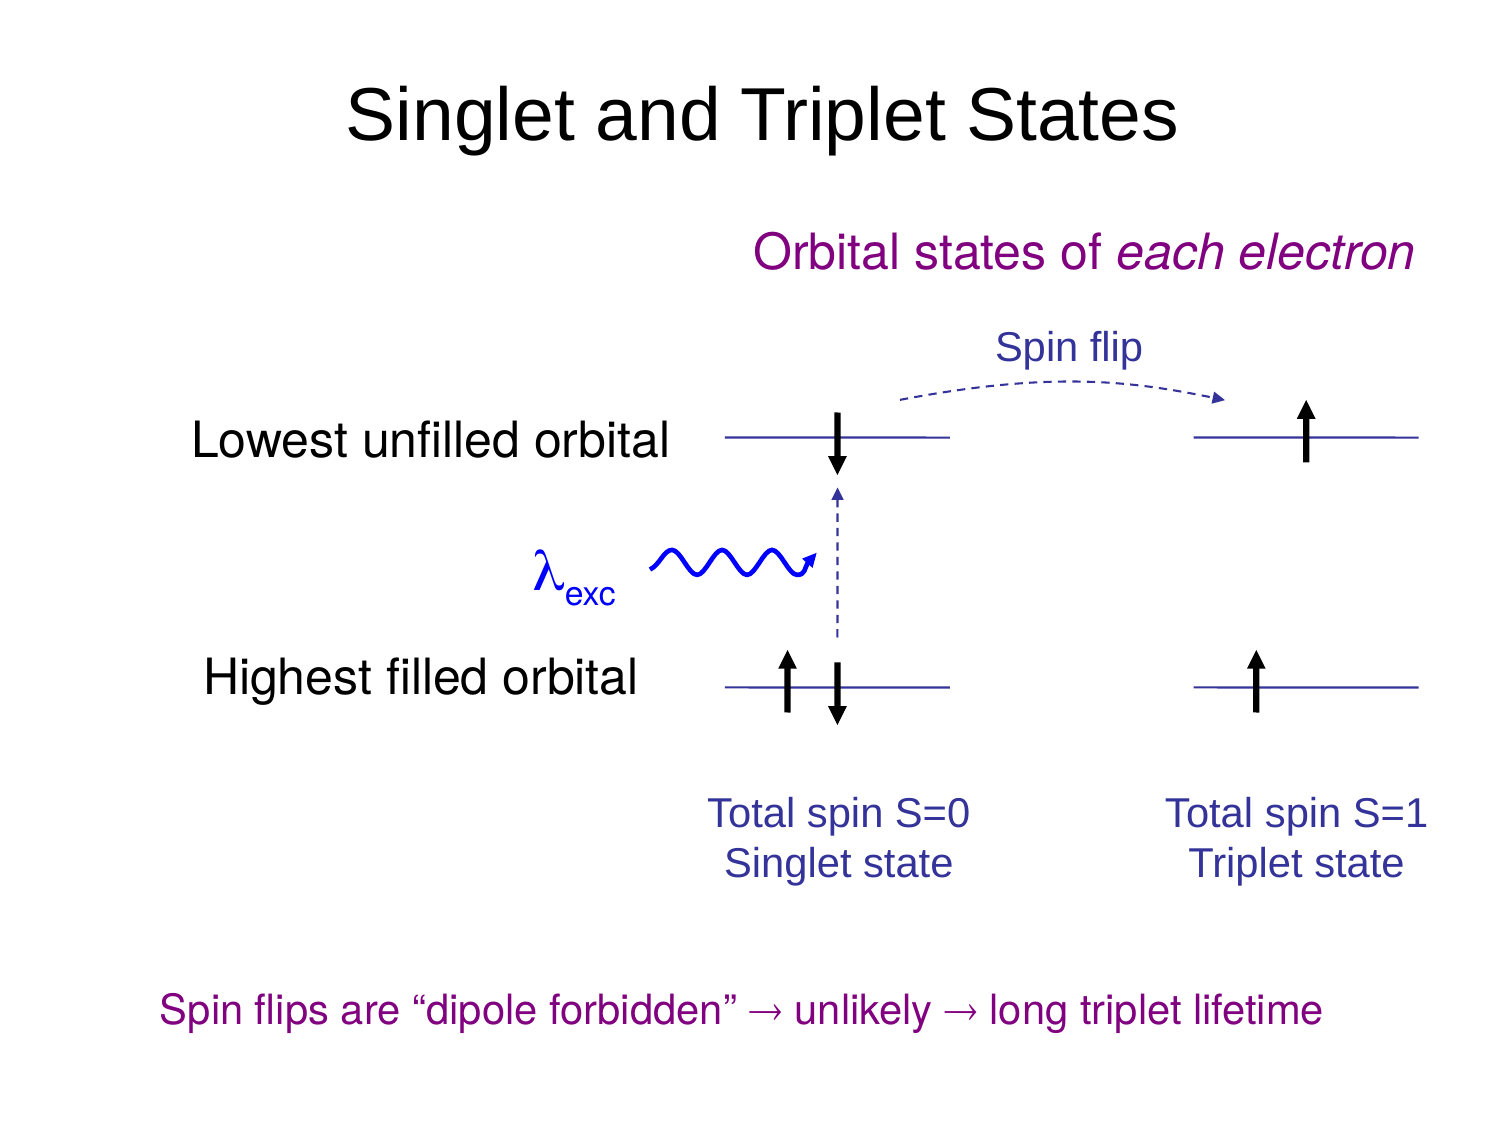

Singlet and Triplet States
Orbital states of each electron
Spin flip

Total spin S=1
Triplet state
Lowest unfilled orbital

λexc

Highest filled orbital

Total spin S=0
Singlet state
Spin flips are “dipole forbidden” → unlikely → long triplet lifetime